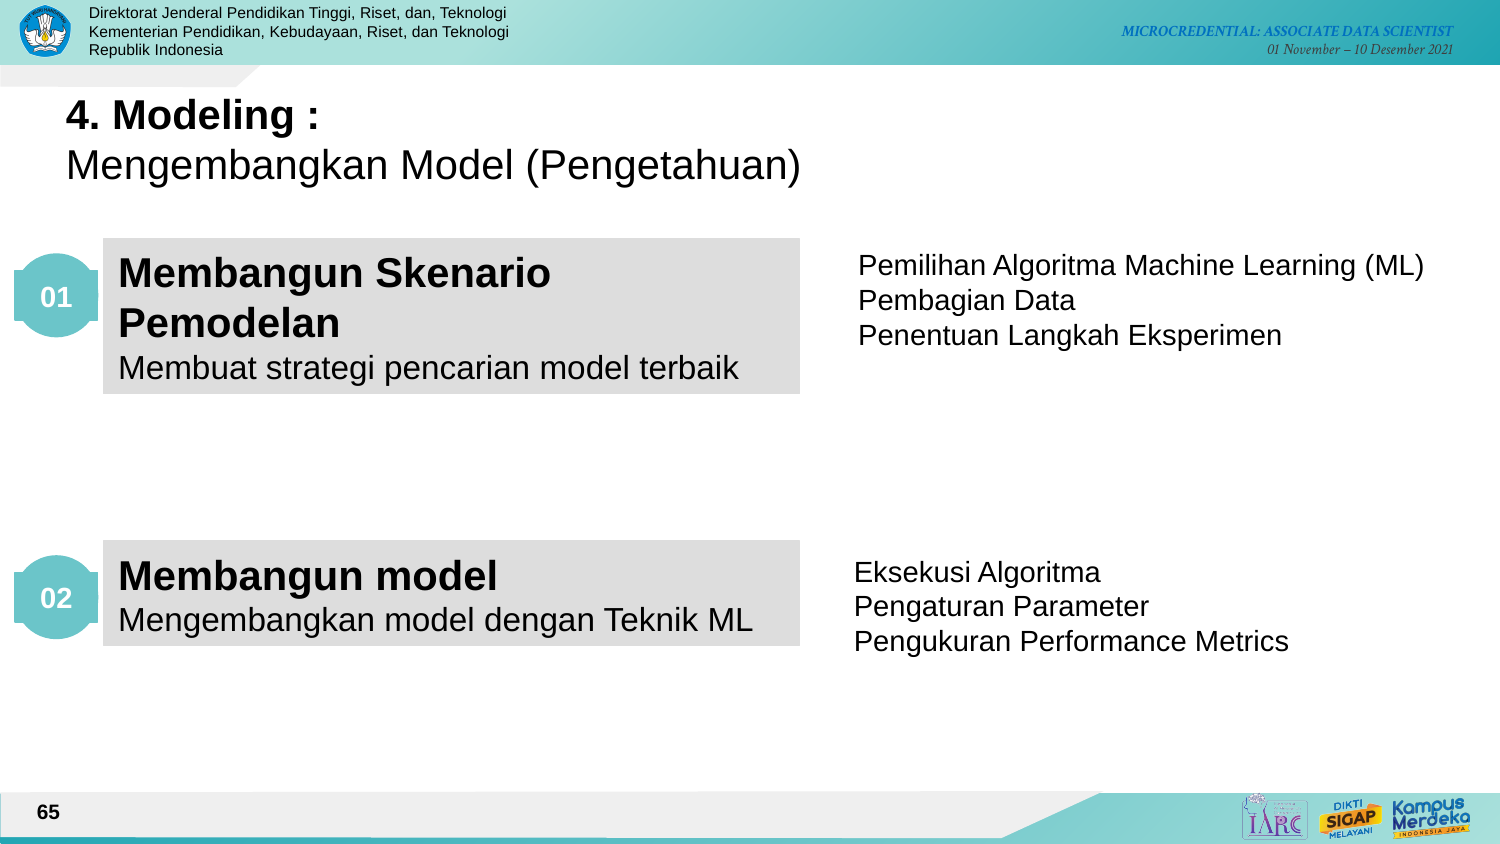

4. Modeling :
Mengembangkan Model (Pengetahuan)
Membangun Skenario Pemodelan
Membuat strategi pencarian model terbaik
Pemilihan Algoritma Machine Learning (ML)
Pembagian Data
Penentuan Langkah Eksperimen

01
Membangun model
Mengembangkan model dengan Teknik ML
Eksekusi Algoritma
Pengaturan Parameter
Pengukuran Performance Metrics

02
65